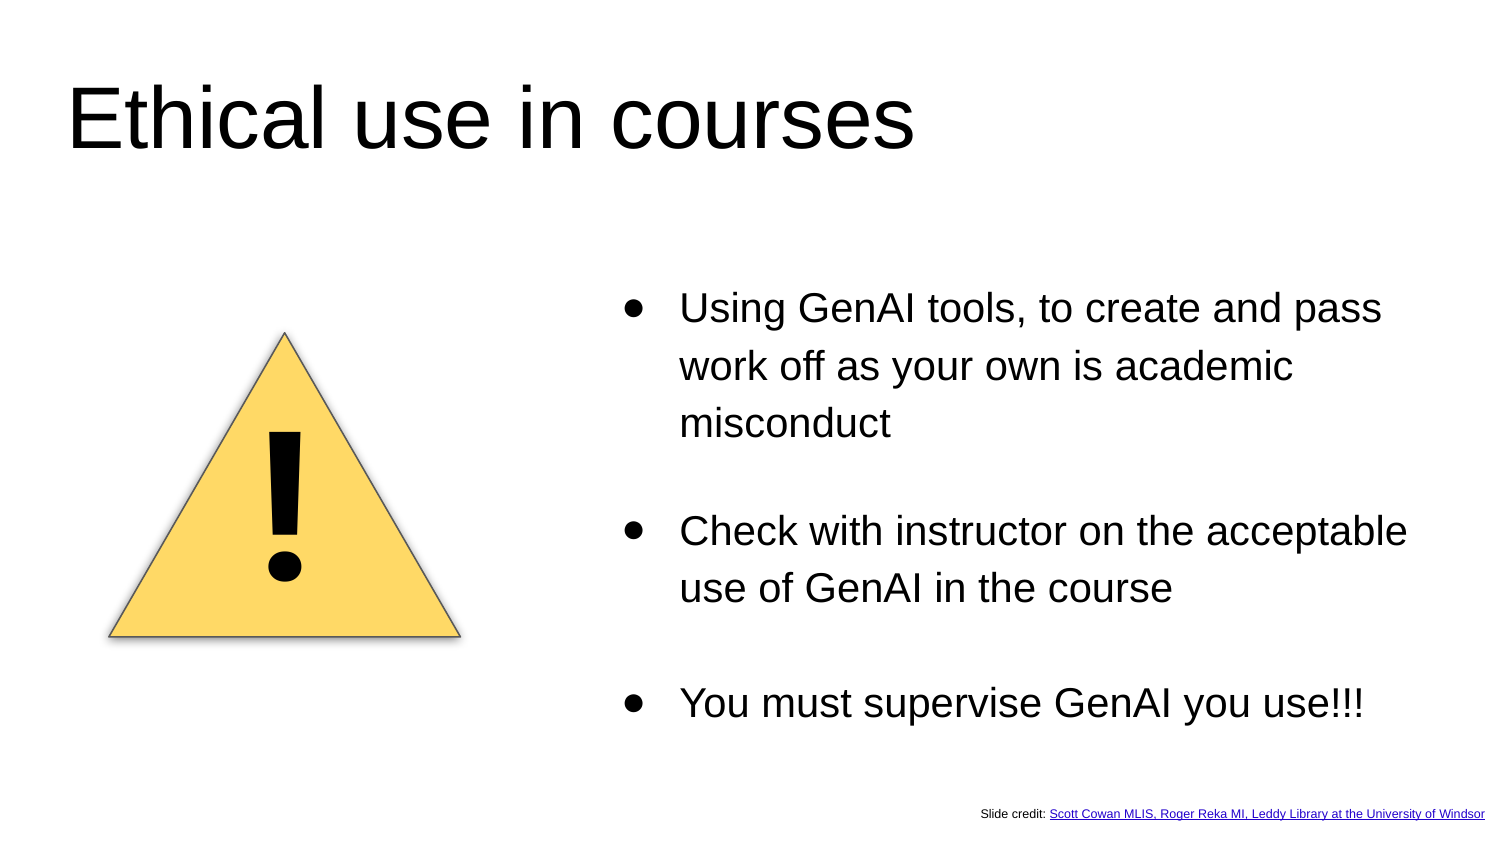

# Ethical use in courses
Using GenAI tools, to create and pass work off as your own is academic misconduct
Check with instructor on the acceptable use of GenAI in the course
You must supervise GenAI you use!!!
!
Slide credit: Scott Cowan MLIS, Roger Reka MI, Leddy Library at the University of Windsor